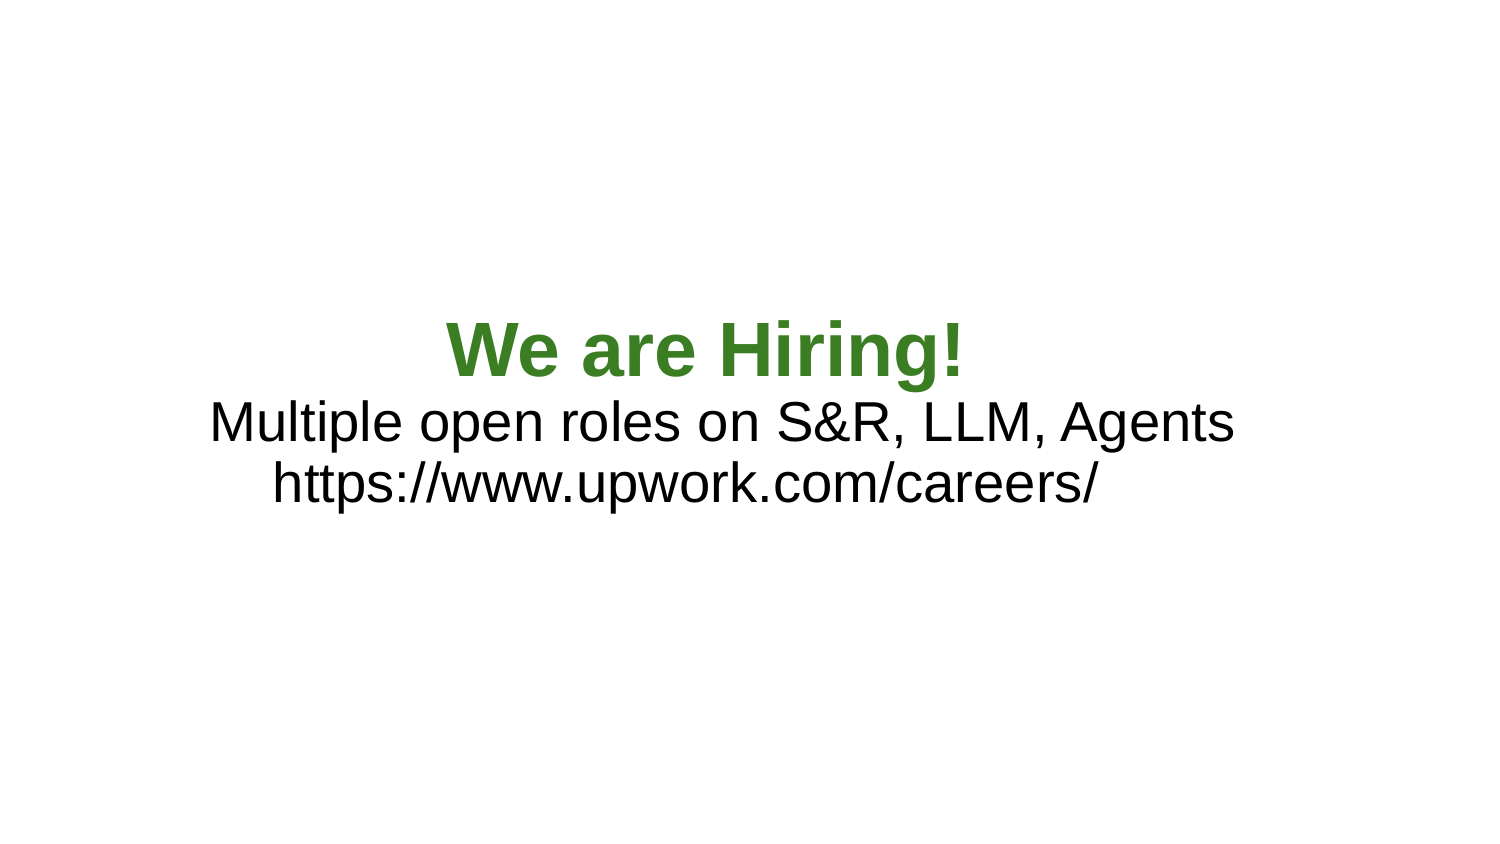

# We are Hiring!
Multiple open roles on S&R, LLM, Agents
    https://www.upwork.com/careers/